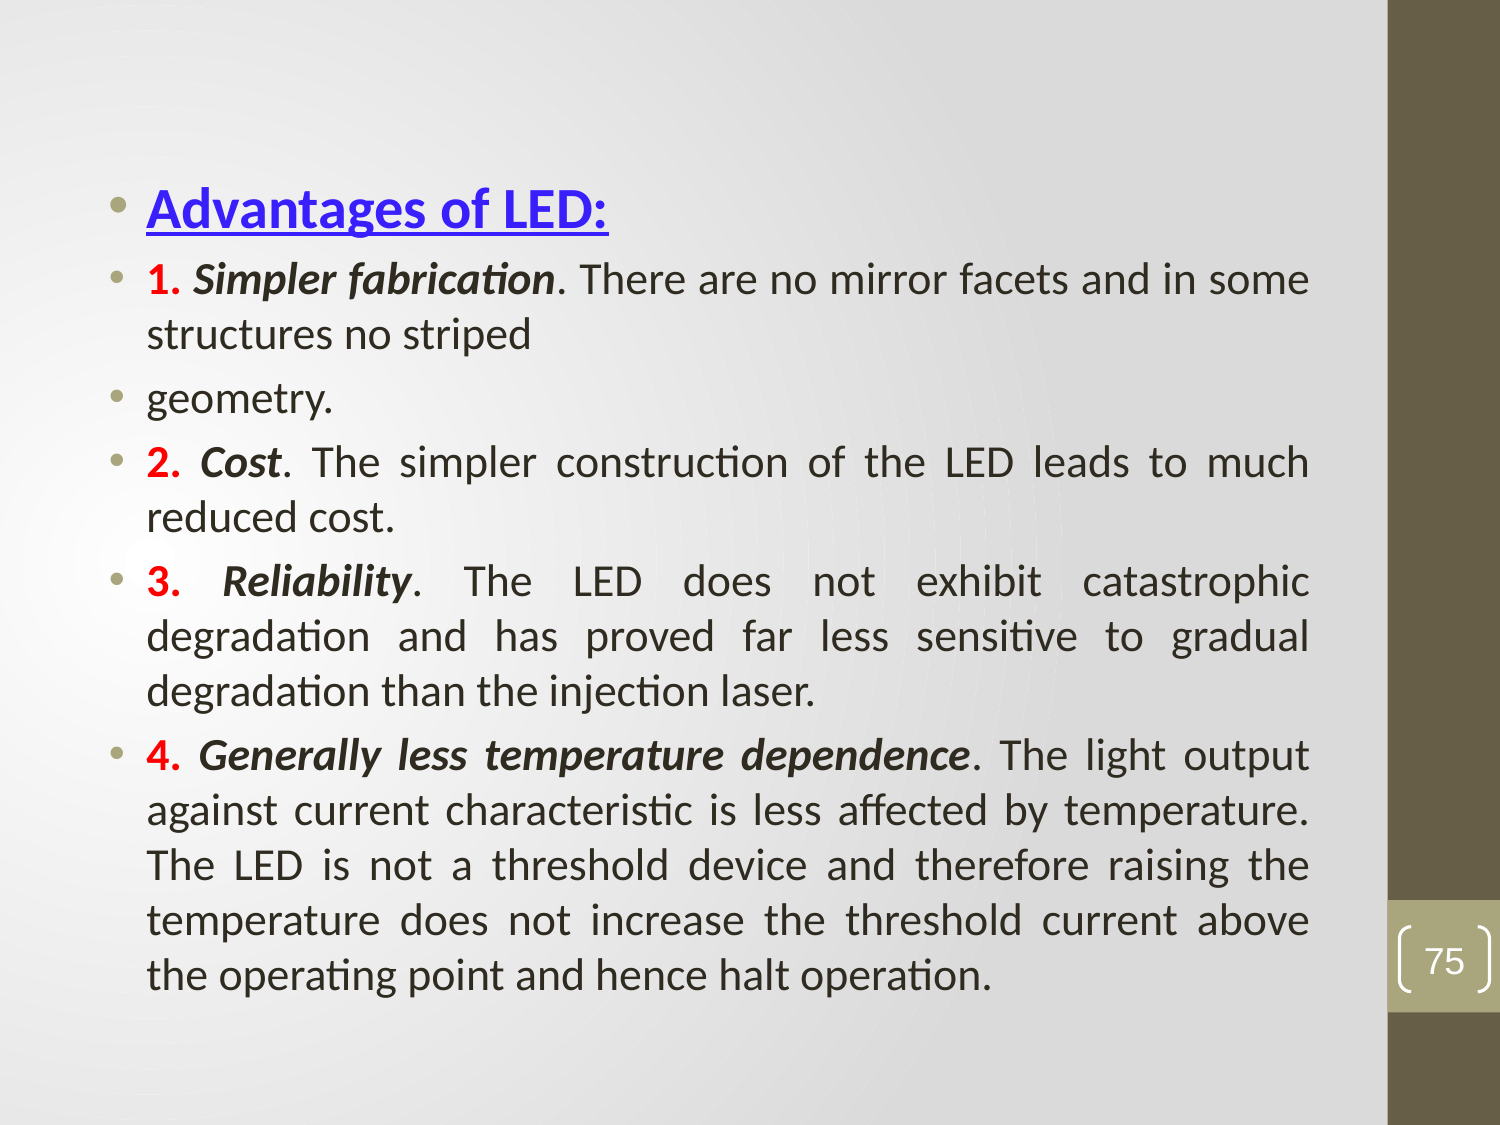

#
Advantages of LED:
1. Simpler fabrication. There are no mirror facets and in some structures no striped
geometry.
2. Cost. The simpler construction of the LED leads to much reduced cost.
3. Reliability. The LED does not exhibit catastrophic degradation and has proved far less sensitive to gradual degradation than the injection laser.
4. Generally less temperature dependence. The light output against current characteristic is less affected by temperature. The LED is not a threshold device and therefore raising the temperature does not increase the threshold current above the operating point and hence halt operation.
75